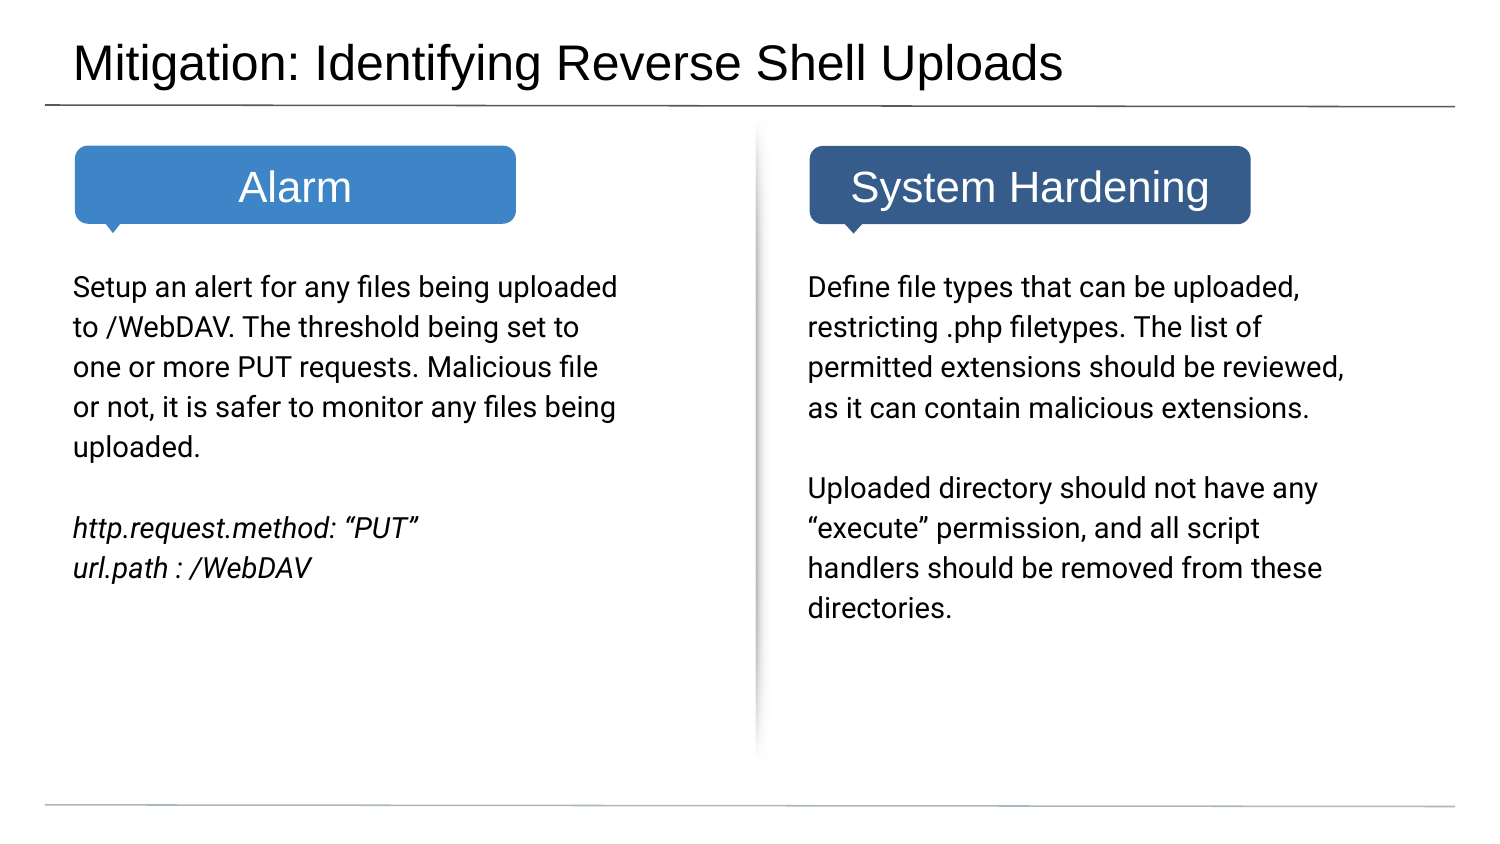

# Mitigation: Identifying Reverse Shell Uploads
Setup an alert for any files being uploaded to /WebDAV. The threshold being set to one or more PUT requests. Malicious file or not, it is safer to monitor any files being uploaded.
http.request.method: “PUT”
url.path : /WebDAV

Define file types that can be uploaded, restricting .php filetypes. The list of permitted extensions should be reviewed, as it can contain malicious extensions.
Uploaded directory should not have any “execute” permission, and all script handlers should be removed from these directories.